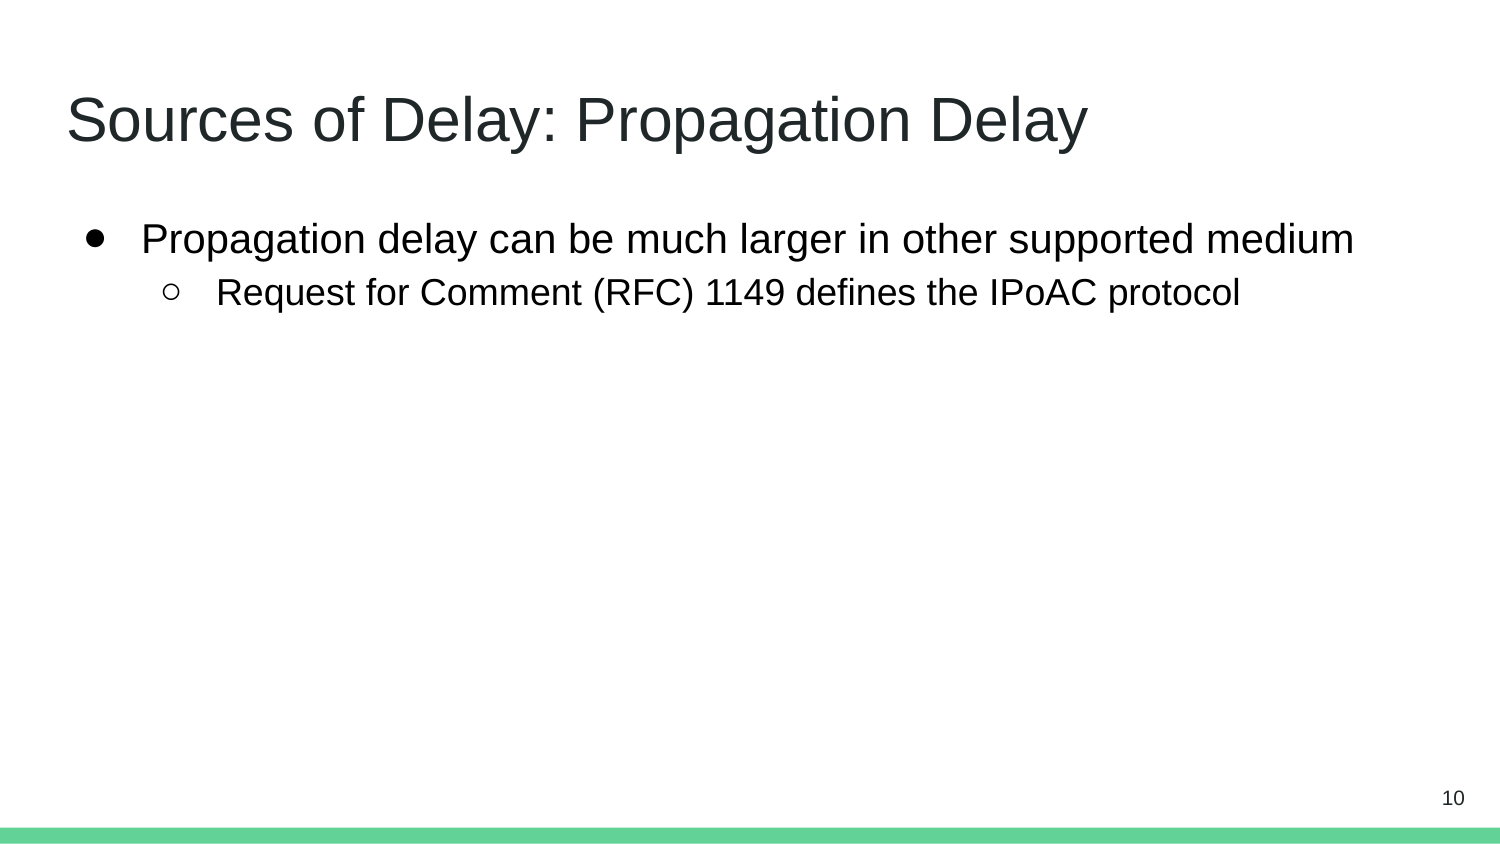

# Sources of Delay: Propagation Delay
Propagation delay can be much larger in other supported medium
Request for Comment (RFC) 1149 defines the IPoAC protocol
10